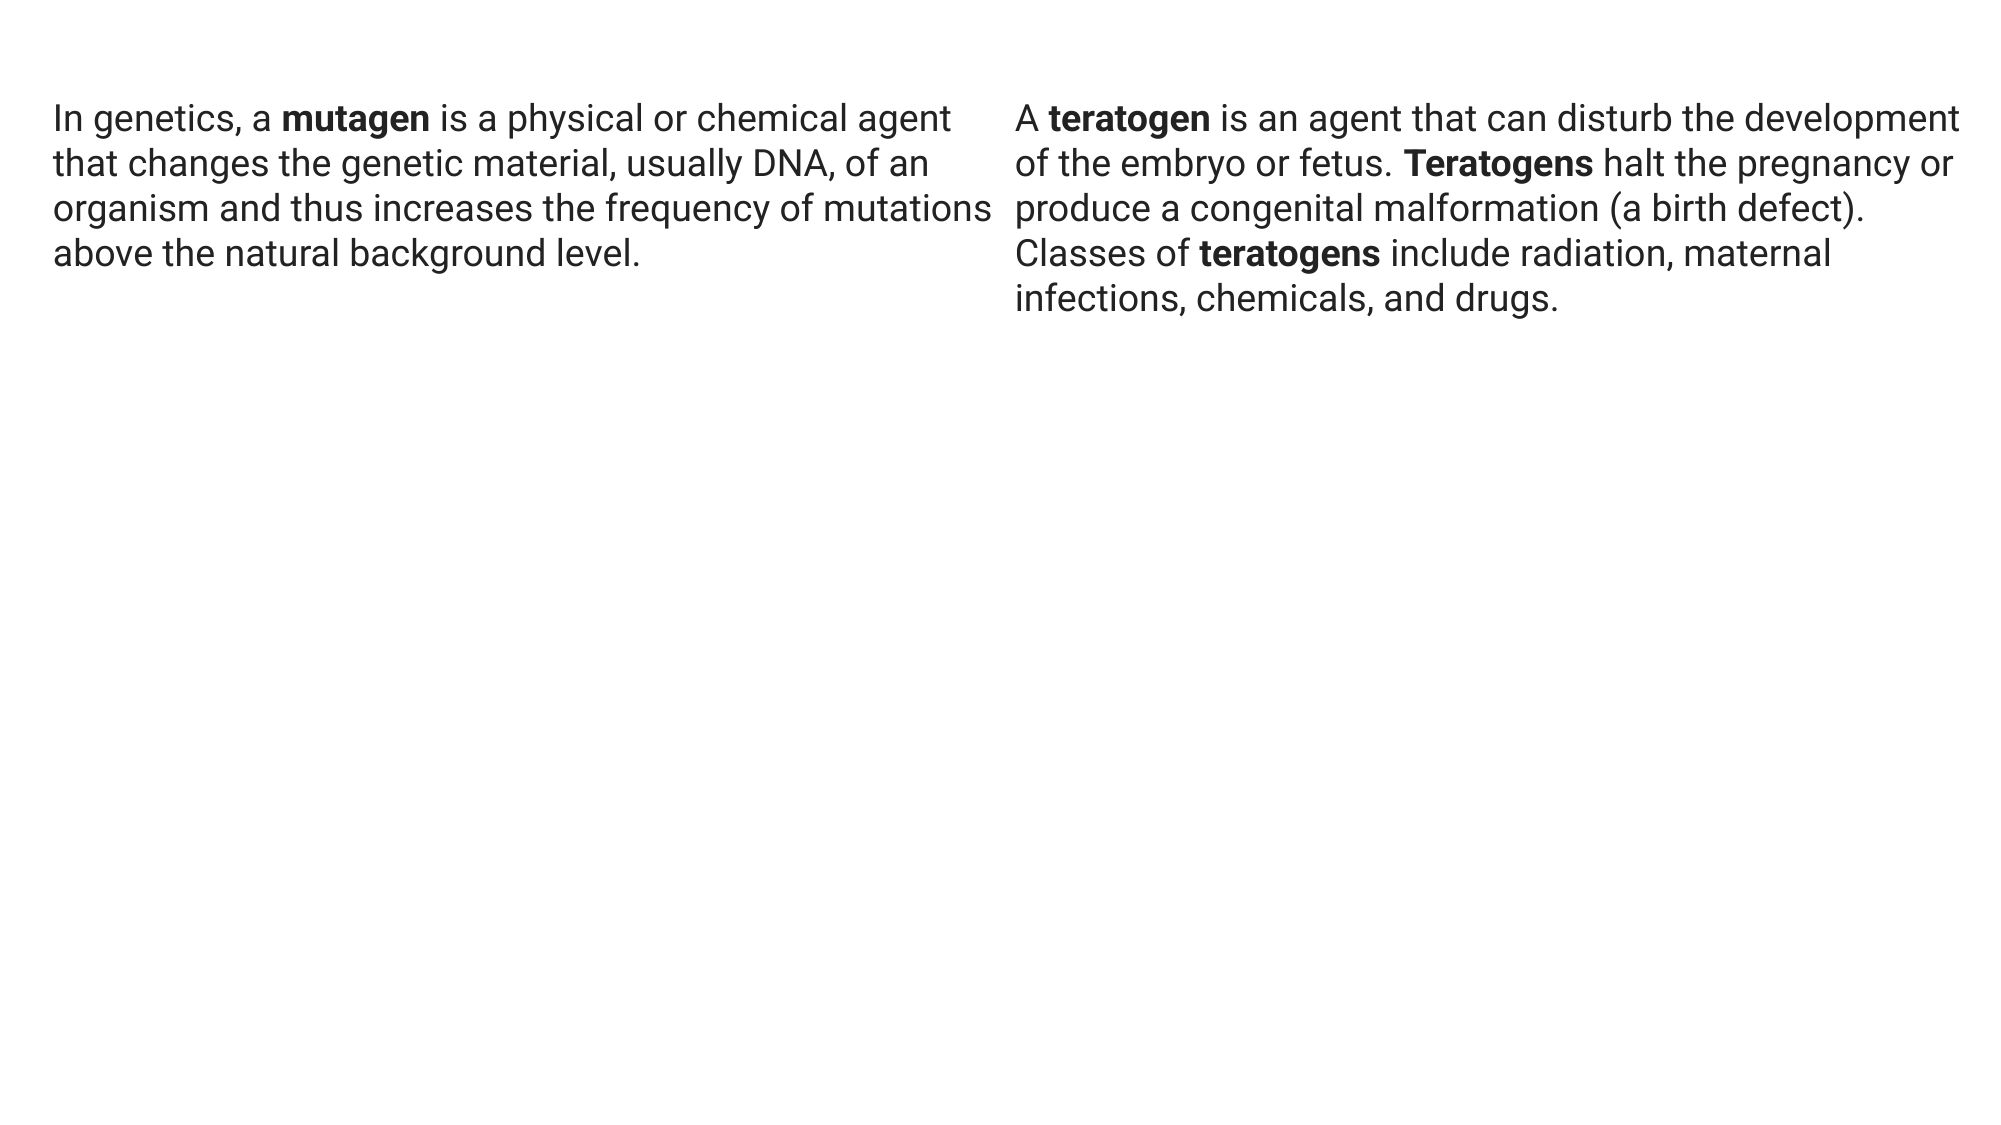

In genetics, a mutagen is a physical or chemical agent that changes the genetic material, usually DNA, of an organism and thus increases the frequency of mutations above the natural background level.
A teratogen is an agent that can disturb the development of the embryo or fetus. Teratogens halt the pregnancy or produce a congenital malformation (a birth defect). Classes of teratogens include radiation, maternal infections, chemicals, and drugs.